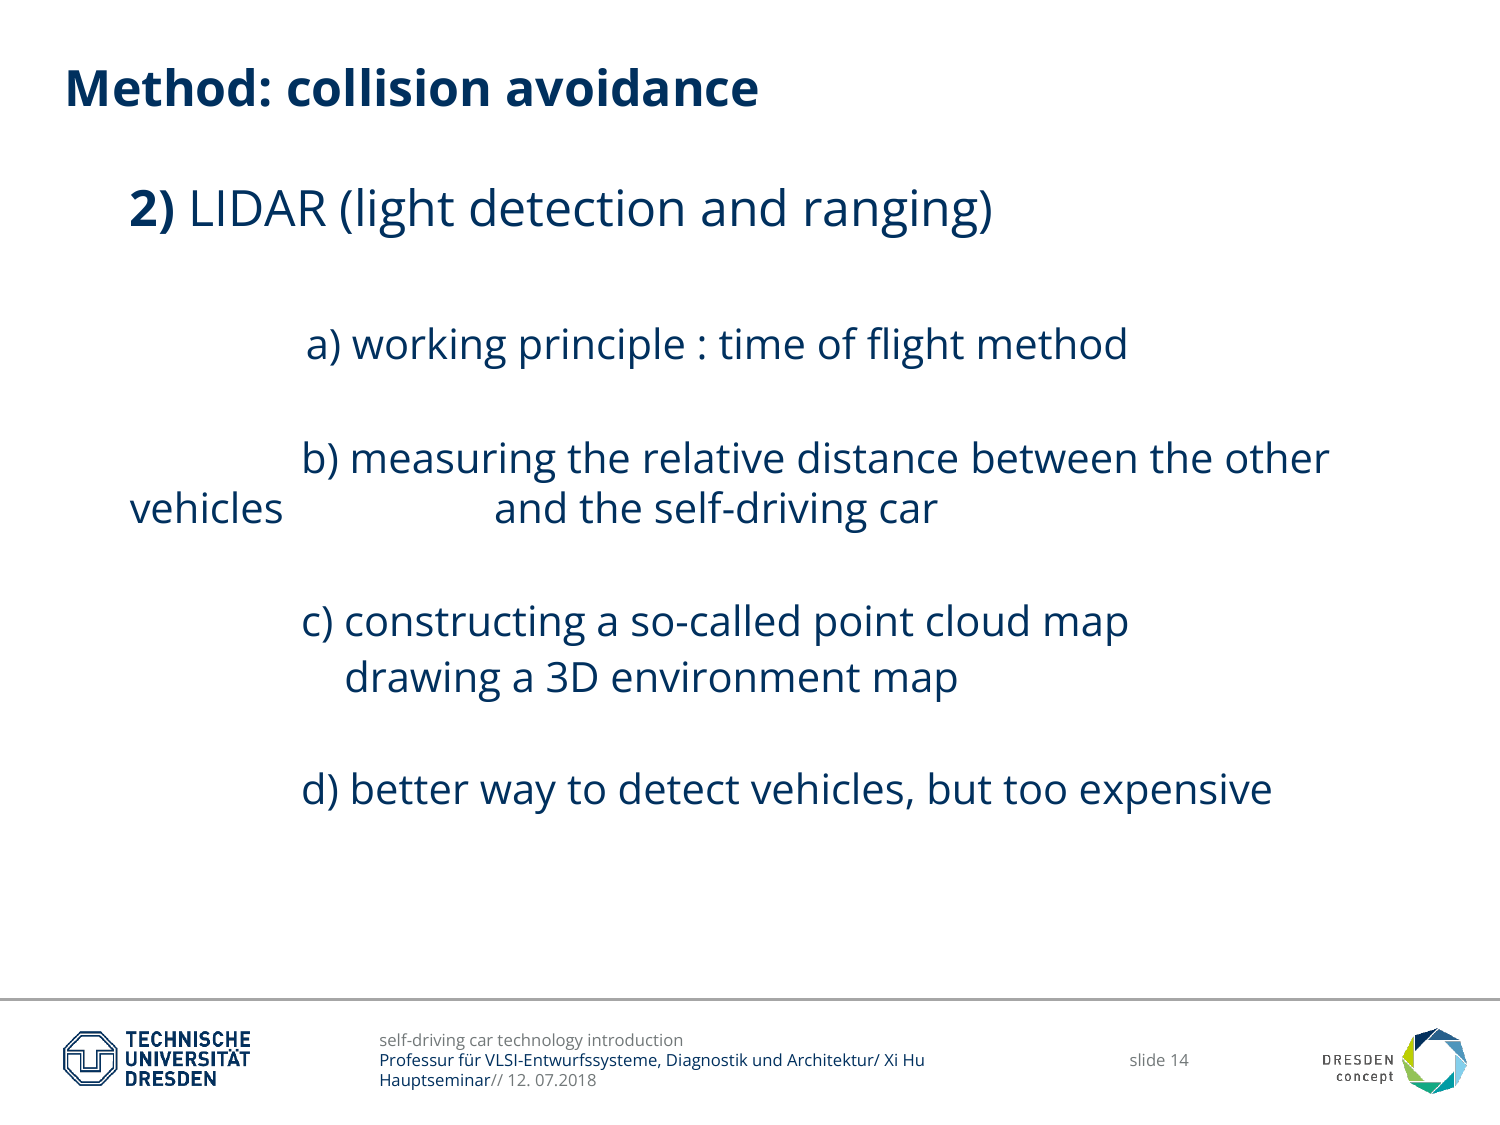

# Method: collision avoidance
2) LIDAR (light detection and ranging)

	  a) working principle : time of flight method

	  b) measuring the relative distance between the other vehicles 	      and the self-driving car

	  c) constructing a so-called point cloud map
	      drawing a 3D environment map

	  d) better way to detect vehicles, but too expensive